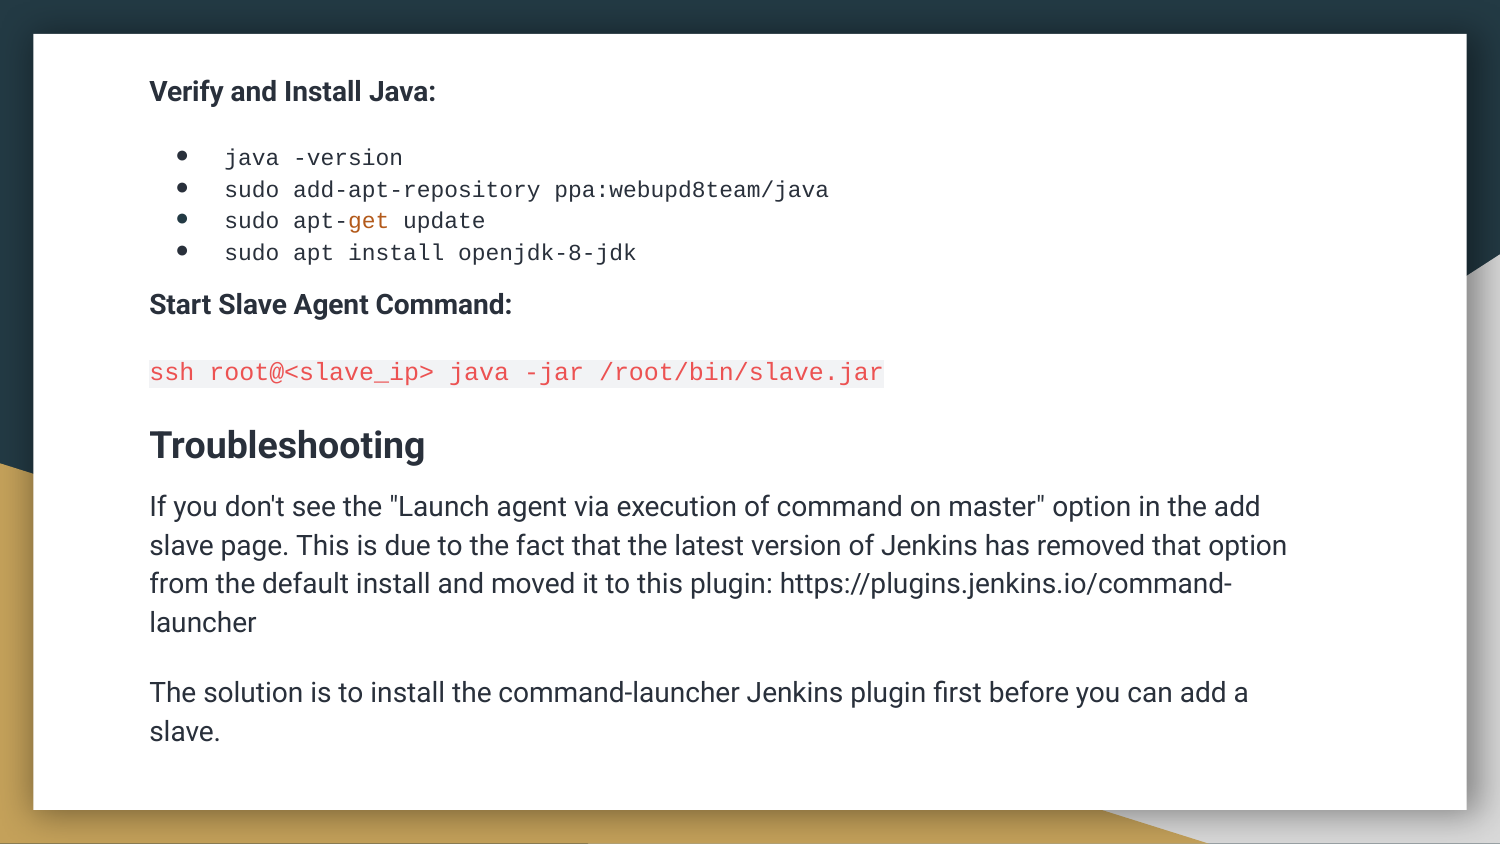

Verify and Install Java:
java -version
sudo add-apt-repository ppa:webupd8team/java
sudo apt-get update
sudo apt install openjdk-8-jdk
Start Slave Agent Command:
ssh root@<slave_ip> java -jar /root/bin/slave.jar
Troubleshooting
If you don't see the "Launch agent via execution of command on master" option in the add slave page. This is due to the fact that the latest version of Jenkins has removed that option from the default install and moved it to this plugin: https://plugins.jenkins.io/command-launcher
The solution is to install the command-launcher Jenkins plugin first before you can add a slave.